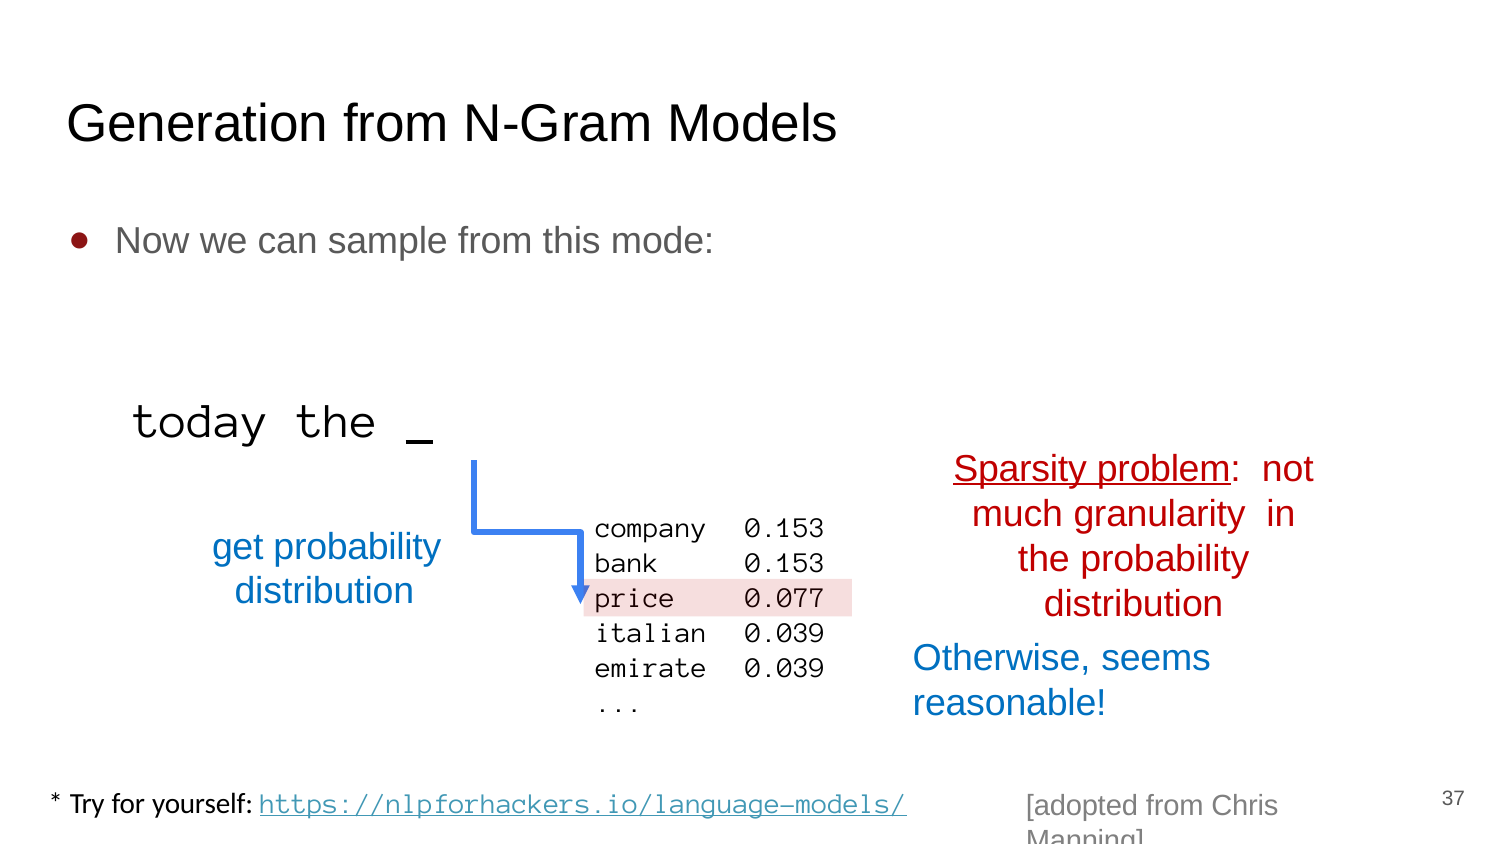

# Generation from N-Gram Models
Now we can sample from this mode:
today the
Sparsity problem:  not much granularity  in the probability distribution
company 	0.153
bank 	0.153
price 	0.077
italian 	0.039
emirate 	0.039
...
get probability  distribution

Otherwise, seems reasonable!
37
[adopted from Chris Manning]
* Try for yourself: https://nlpforhackers.io/language-models/